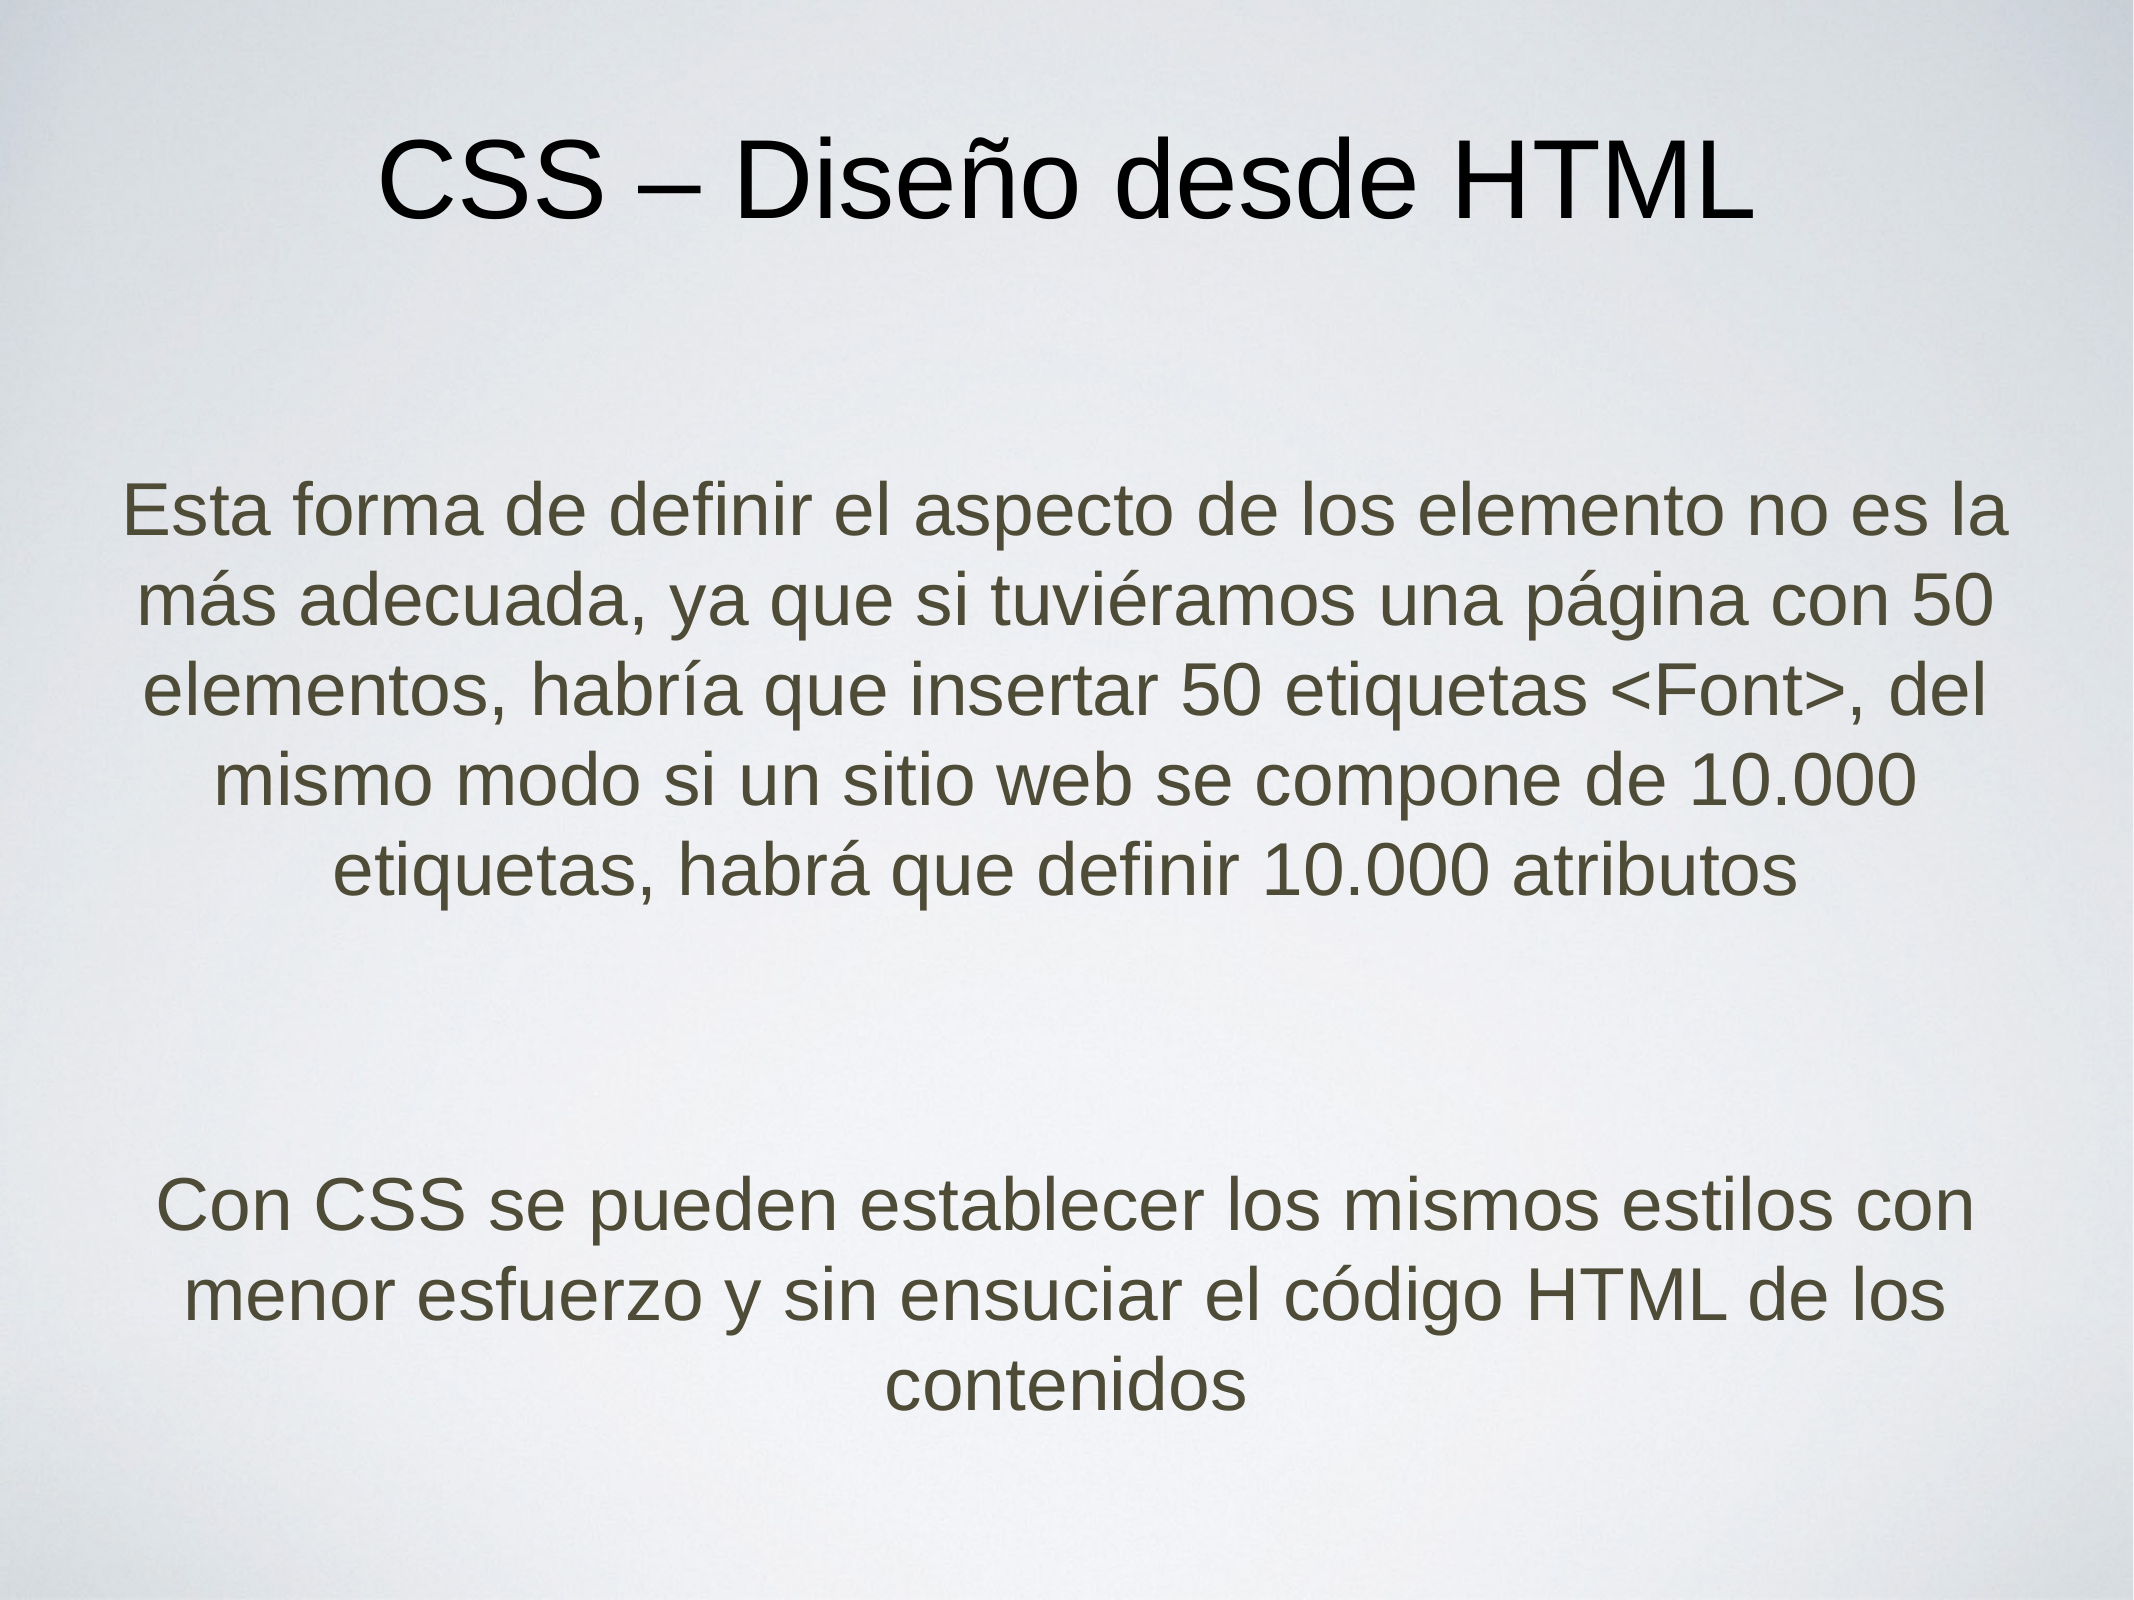

# CSS – Diseño desde HTML
Esta forma de definir el aspecto de los elemento no es la más adecuada, ya que si tuviéramos una página con 50 elementos, habría que insertar 50 etiquetas <Font>, del mismo modo si un sitio web se compone de 10.000 etiquetas, habrá que definir 10.000 atributos

Con CSS se pueden establecer los mismos estilos con menor esfuerzo y sin ensuciar el código HTML de los contenidos